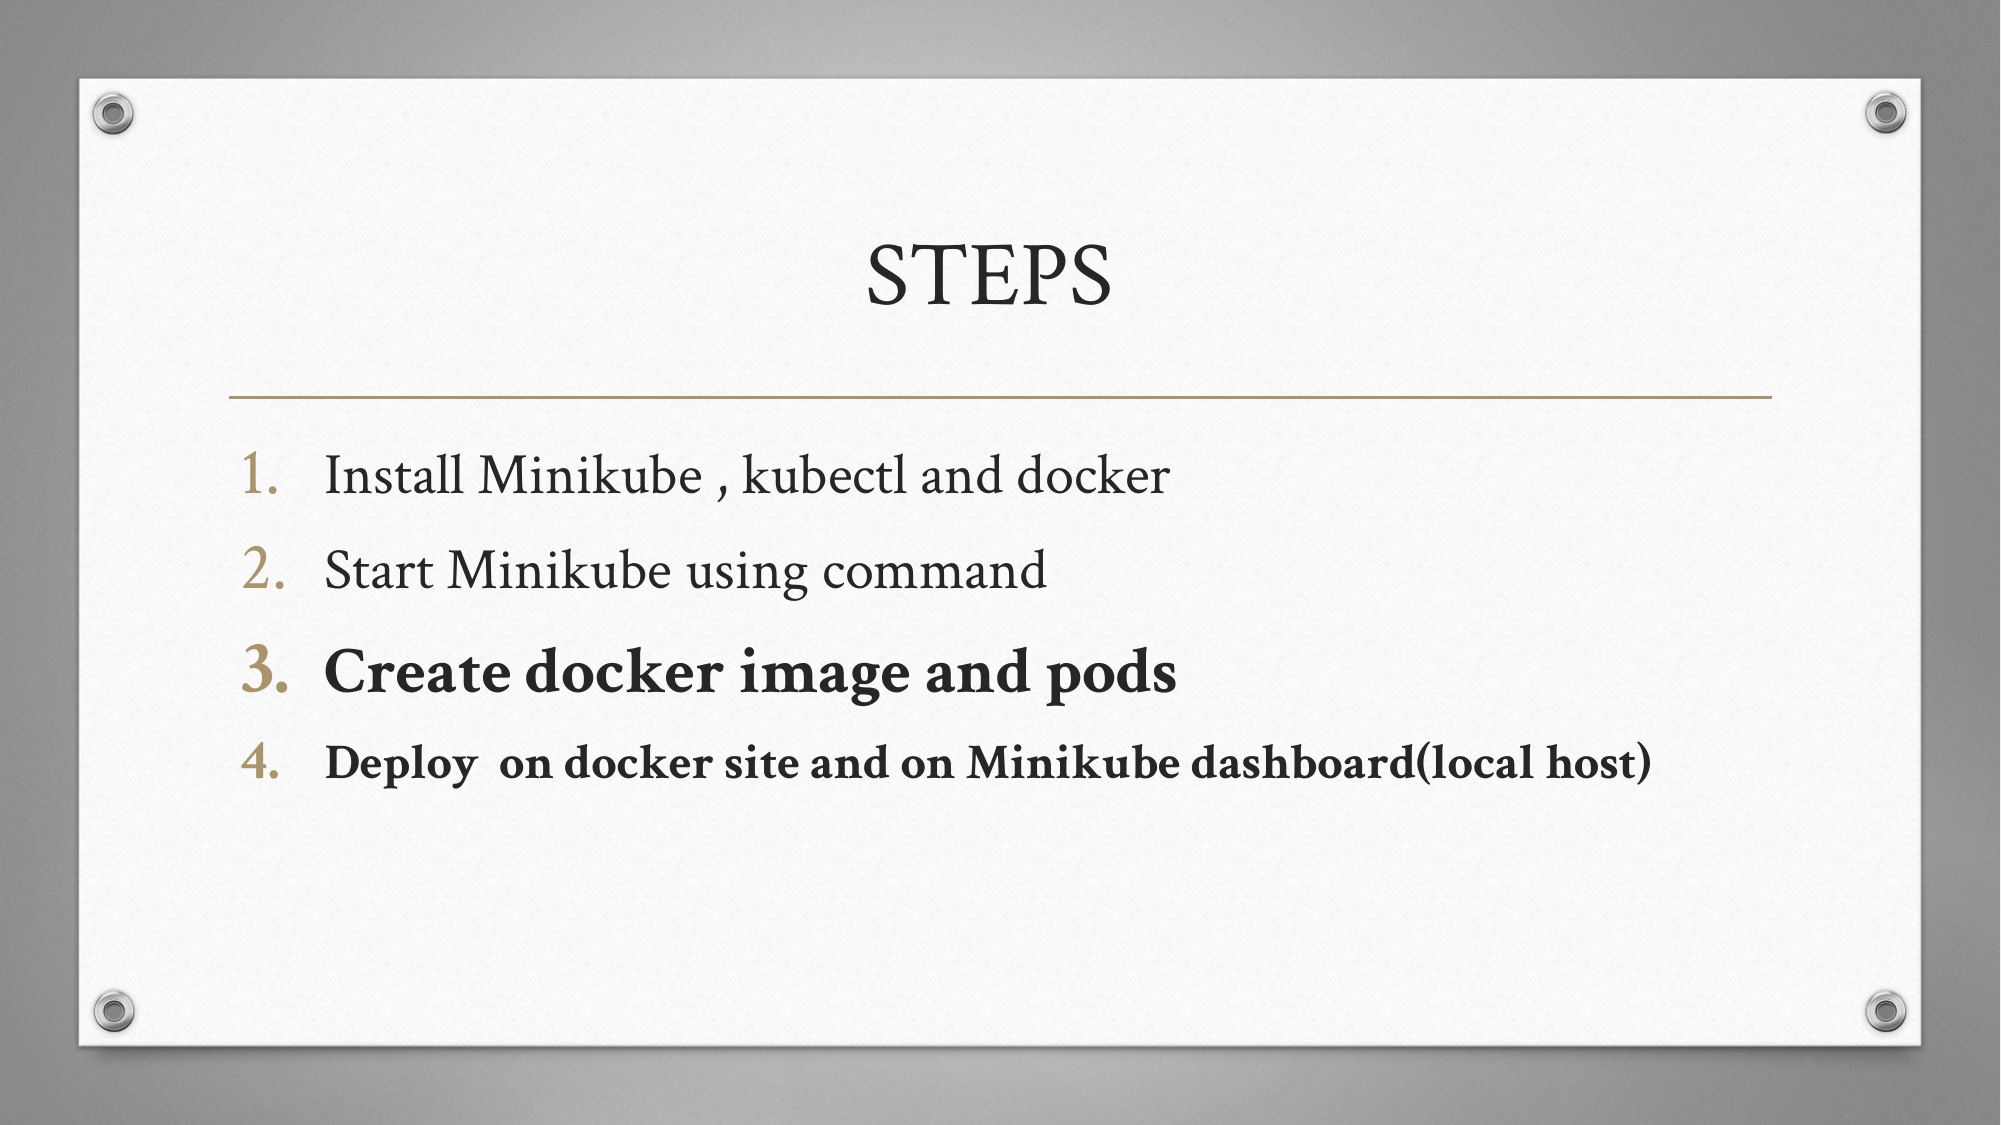

# STEPS
Install Minikube , kubectl and docker
Start Minikube using command
Create docker image and pods
Deploy  on docker site and on Minikube dashboard(local host)